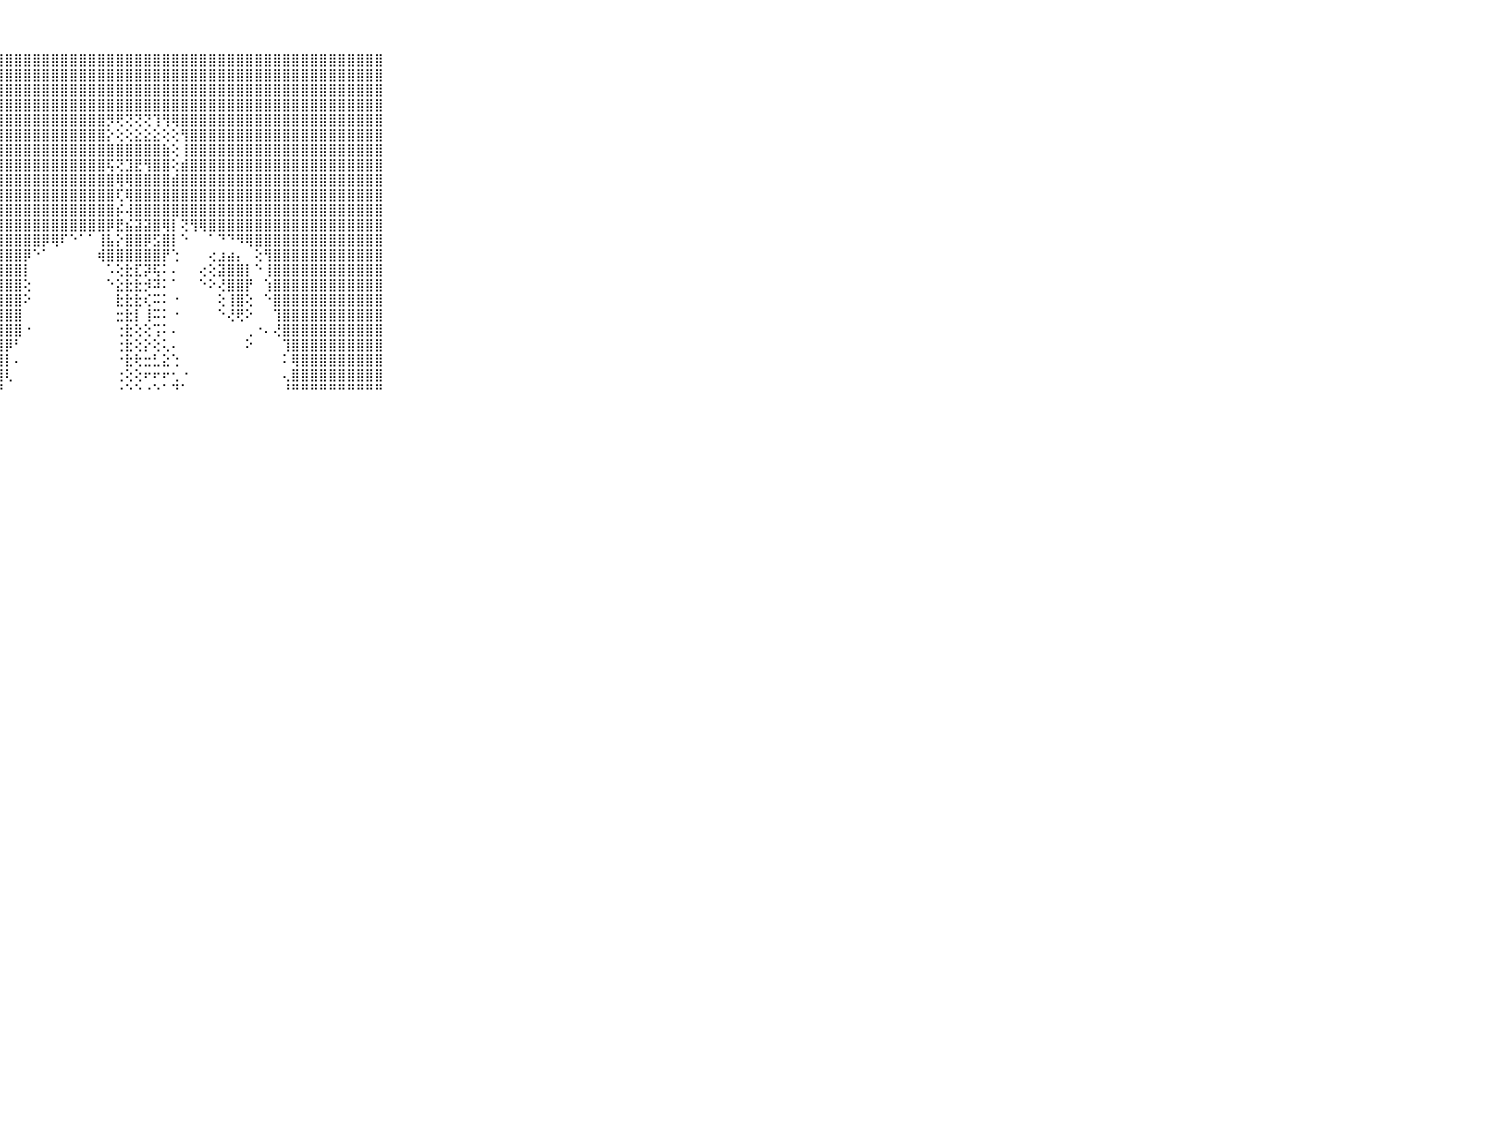

⠀⠀⠀⠀⠀⠀⠀⠀⠀⠀⠀⣿⣿⣿⣿⣿⣿⣿⣿⣿⣿⣿⣿⣿⣿⣿⣿⣿⣿⣿⣿⣿⣿⣿⣿⣿⣿⣿⣿⣿⣿⣿⣿⣿⣿⣿⣿⣿⣿⣿⣿⣿⣿⣿⣿⣿⣿⣿⣿⣿⣿⣿⣿⣿⣿⣿⣿⣿⣿⠀⠀⠀⠀⠀⠀⠀⠀⠀⠀⠀⠀
⠀⠀⠀⠀⠀⠀⠀⠀⠀⠀⠀⣿⣿⣿⣿⣿⣿⣿⣿⣿⣿⣿⣿⣿⣿⣿⣿⣿⣿⣿⣿⣿⣿⣿⣿⣿⣿⣿⣿⣿⣿⣿⣿⣿⣿⣿⣿⣿⣿⣿⣿⣿⣿⣿⣿⣿⣿⣿⣿⣿⣿⣿⣿⣿⣿⣿⣿⣿⣿⠀⠀⠀⠀⠀⠀⠀⠀⠀⠀⠀⠀
⠀⠀⠀⠀⠀⠀⠀⠀⠀⠀⠀⣿⣿⣿⣿⣿⣿⣿⣿⣿⣿⣿⣿⣿⣿⣿⣿⣿⣿⣿⣿⣿⣿⣿⣿⣿⣿⣿⣿⣿⣿⣿⣿⣿⣿⣿⣿⣿⣿⣿⣿⣿⣿⣿⣿⣿⣿⣿⣿⣿⣿⣿⣿⣿⣿⣿⣿⣿⣿⠀⠀⠀⠀⠀⠀⠀⠀⠀⠀⠀⠀
⠀⠀⠀⠀⠀⠀⠀⠀⠀⠀⠀⣿⣿⣿⣿⣿⣿⣿⣿⣿⣿⣿⣿⣿⣿⣿⣿⣿⣿⣿⣿⣿⣿⣿⣿⣿⣿⣿⣿⣿⣿⣿⣿⣿⣿⣿⣿⣿⣿⣿⣿⣿⣿⣿⣿⣿⣿⣿⣿⣿⣿⣿⣿⣿⣿⣿⣿⣿⣿⠀⠀⠀⠀⠀⠀⠀⠀⠀⠀⠀⠀
⠀⠀⠀⠀⠀⠀⠀⠀⠀⠀⠀⣿⣿⣿⣿⣿⣿⣿⣿⣿⣿⣿⣿⣿⣿⣿⣿⣿⣿⣿⣿⣿⣿⣿⣿⣿⣿⣿⣿⡻⢟⢝⢝⢝⢹⢻⢿⣿⣿⣿⣿⣿⣿⣿⣿⣿⣿⣿⣿⣿⣿⣿⣿⣿⣿⣿⣿⣿⣿⠀⠀⠀⠀⠀⠀⠀⠀⠀⠀⠀⠀
⠀⠀⠀⠀⠀⠀⠀⠀⠀⠀⠀⣿⣿⣿⣿⣿⣿⣿⣿⣿⣿⣿⣿⣿⣿⣿⣿⣿⣿⣿⣿⣿⣿⣿⣿⣿⣿⣿⣿⡕⢕⢕⣕⣕⣕⢕⢕⢻⣿⣿⣿⣿⣿⣿⣿⣿⣿⣿⣿⣿⣿⣿⣿⣿⣿⣿⣿⣿⣿⠀⠀⠀⠀⠀⠀⠀⠀⠀⠀⠀⠀
⠀⠀⠀⠀⠀⠀⠀⠀⠀⠀⠀⣿⣿⣿⣿⣿⣿⣿⣿⣿⣿⣿⣿⣿⣿⣿⣿⣿⣿⣿⣿⣿⣿⣿⣿⣿⣿⣿⣿⣿⣿⣿⣿⣿⣿⣷⢕⢸⣿⣿⣿⣿⣿⣿⣿⣿⣿⣿⣿⣿⣿⣿⣿⣿⣿⣿⣿⣿⣿⠀⠀⠀⠀⠀⠀⠀⠀⠀⠀⠀⠀
⠀⠀⠀⠀⠀⠀⠀⠀⠀⠀⠀⣿⣿⣿⣿⣿⣿⣿⣿⣿⣿⣿⣿⣿⣿⣿⣿⣿⣿⣿⣿⣿⣿⣿⣿⣿⣿⣿⣿⢯⢝⣹⣟⢻⣿⣿⢕⣾⣿⣿⣿⣿⣿⣿⣿⣿⣿⣿⣿⣿⣿⣿⣿⣿⣿⣿⣿⣿⣿⠀⠀⠀⠀⠀⠀⠀⠀⠀⠀⠀⠀
⠀⠀⠀⠀⠀⠀⠀⠀⠀⠀⠀⣿⣿⣿⣿⣿⣿⣿⣿⣿⣿⣿⣿⣿⣿⣿⣿⣿⣿⣿⣿⣿⣿⣿⣿⣿⣿⣿⣿⣿⢿⢿⣿⣿⣿⣿⣾⣿⣿⣿⣿⣿⣿⣿⣿⣿⣿⣿⣿⣿⣿⣿⣿⣿⣿⣿⣿⣿⣿⠀⠀⠀⠀⠀⠀⠀⠀⠀⠀⠀⠀
⠀⠀⠀⠀⠀⠀⠀⠀⠀⠀⠀⣿⣿⣿⣿⣿⣿⣿⣿⣿⣿⣿⣿⣿⣿⣿⣿⣿⣿⣿⣿⣿⣿⣿⣿⣿⣿⣿⣿⣿⢏⢿⣿⣿⣿⣿⣿⣿⣿⣿⣿⣿⣿⣿⣿⣿⣿⣿⣿⣿⣿⣿⣿⣿⣿⣿⣿⣿⣿⠀⠀⠀⠀⠀⠀⠀⠀⠀⠀⠀⠀
⠀⠀⠀⠀⠀⠀⠀⠀⠀⠀⠀⣿⣿⣿⣿⣿⣿⣿⣿⣿⣿⣿⣿⣿⣿⣿⣿⣿⣿⣿⣿⣿⣿⣿⣿⣿⣿⣿⣿⣿⡮⢼⣿⣿⣿⣿⣿⣿⣿⣿⣿⣿⣿⣿⣿⣿⣿⣿⣿⣿⣿⣿⣿⣿⣿⣿⣿⣿⣿⠀⠀⠀⠀⠀⠀⠀⠀⠀⠀⠀⠀
⠀⠀⠀⠀⠀⠀⠀⠀⠀⠀⠀⣿⣿⣿⣿⣿⣿⣿⣿⣿⣿⣿⣿⣿⣿⣿⣿⣿⣿⣿⣿⣿⣿⣿⣿⣿⣿⣿⣿⡿⣟⣮⣽⣽⣿⢿⡇⢝⢻⢿⣿⣿⣿⣿⣿⣿⣿⣿⣿⣿⣿⣿⣿⣿⣿⣿⣿⣿⣿⠀⠀⠀⠀⠀⠀⠀⠀⠀⠀⠀⠀
⠀⠀⠀⠀⠀⠀⠀⠀⠀⠀⠀⣿⣿⣿⣿⣿⣿⣿⣿⣿⣿⣿⣿⣿⣿⣿⣿⣿⣿⣿⣿⣿⡿⢿⠏⠑⠁⠁⢸⣧⡕⣿⣿⡿⣫⣿⡇⠑⠀⠀⠁⠙⠙⠻⢿⣿⣿⣿⣿⣿⣿⣿⣿⣿⣿⣿⣿⣿⣿⠀⠀⠀⠀⠀⠀⠀⠀⠀⠀⠀⠀
⠀⠀⠀⠀⠀⠀⠀⠀⠀⠀⠀⣿⣿⣿⣿⣿⣿⣿⣿⣿⣿⣿⣿⣿⣿⣿⣿⣿⣿⣿⡿⠑⠁⠀⠀⠀⠀⠀⢾⣿⣿⣿⣿⣿⣿⡟⢑⠀⠀⠀⢔⣰⣴⡄⠀⢕⢻⣿⣿⣿⣿⣿⣿⣿⣿⣿⣿⣿⣿⠀⠀⠀⠀⠀⠀⠀⠀⠀⠀⠀⠀
⠀⠀⠀⠀⠀⠀⠀⠀⠀⠀⠀⣿⣿⣿⣿⣿⣿⣿⣿⣿⣿⣿⣿⣿⣿⣿⣿⣿⣿⣿⡇⠀⠀⠀⠀⠀⠀⠀⠀⠡⢕⣗⣏⡽⢯⠅⠄⠀⠀⢔⢕⣽⣿⣿⡇⠑⢸⣿⣿⣿⣿⣿⣿⣿⣿⣿⣿⣿⣿⠀⠀⠀⠀⠀⠀⠀⠀⠀⠀⠀⠀
⠀⠀⠀⠀⠀⠀⠀⠀⠀⠀⠀⣿⣿⣿⣿⣿⣿⣿⣿⣿⣿⣿⣿⣿⣿⣿⣿⣿⣿⣿⢕⠀⠀⠀⠀⠀⠀⠀⠀⠑⣕⣗⣗⡺⠽⠅⠁⠀⠀⠑⠕⢜⣿⣿⡟⠀⢱⣿⣿⣿⣿⣿⣿⣿⣿⣿⣿⣿⣿⠀⠀⠀⠀⠀⠀⠀⠀⠀⠀⠀⠀
⠀⠀⠀⠀⠀⠀⠀⠀⠀⠀⠀⣿⣿⣿⣿⣿⣿⣿⣿⣿⣿⣿⣿⣿⣿⣿⣿⣿⣿⣿⠕⠀⠀⠀⠀⠀⠀⠀⠀⠀⣗⣗⣗⢎⠭⠅⠐⠀⠀⠀⠀⢕⢸⣿⢕⠀⠑⣿⣿⣿⣿⣿⣿⣿⣿⣿⣿⣿⣿⠀⠀⠀⠀⠀⠀⠀⠀⠀⠀⠀⠀
⠀⠀⠀⠀⠀⠀⠀⠀⠀⠀⠀⣿⣿⣿⣿⣿⣿⣿⣿⣿⣿⣿⣿⣿⣿⣿⣿⣿⣿⣿⠀⠀⠀⠀⠀⠀⠀⠀⠀⠀⣒⣗⡇⢸⠭⠅⠐⠀⠀⠀⠀⠑⢜⢟⠕⠀⠀⢹⣿⣿⣿⣿⣿⣿⣿⣿⣿⣿⣿⠀⠀⠀⠀⠀⠀⠀⠀⠀⠀⠀⠀
⠀⠀⠀⠀⠀⠀⠀⠀⠀⠀⠀⣿⣿⣿⣿⣿⣿⣿⣿⣿⣿⣿⣿⣿⣿⣿⣿⣿⣿⣿⠐⠀⠀⠀⠀⠀⠀⠀⠀⠀⢐⣗⢕⢕⢩⠅⠄⠀⠀⠀⠀⠀⠀⠀⢀⠐⠄⢜⣿⣿⣿⣿⣿⣿⣿⣿⣿⣿⣿⠀⠀⠀⠀⠀⠀⠀⠀⠀⠀⠀⠀
⠀⠀⠀⠀⠀⠀⠀⠀⠀⠀⠀⣿⣿⣿⣿⣿⣿⣿⣿⣿⣿⣿⣿⣿⣿⣿⣿⣿⡿⠃⠀⠀⠀⠀⠀⠀⠀⠀⠀⠀⢐⣗⢕⡕⢕⢅⠄⠀⠀⠀⠀⠀⠀⠀⠕⠀⠀⠀⢹⣿⣿⣿⣿⣿⣿⣿⣿⣿⣿⠀⠀⠀⠀⠀⠀⠀⠀⠀⠀⠀⠀
⠀⠀⠀⠀⠀⠀⠀⠀⠀⠀⠀⣿⣿⣿⣿⣿⣿⣿⣿⣿⣿⣿⣿⣿⣿⣿⣿⣿⡇⠄⠀⠀⠀⠀⠀⠀⠀⠀⠀⠀⠐⣗⢗⣒⣃⣕⢑⠀⠀⠀⠀⠀⠀⠀⠀⠀⠀⠀⠅⢿⣿⣿⣿⣿⣿⣿⣿⣿⣿⠀⠀⠀⠀⠀⠀⠀⠀⠀⠀⠀⠀
⠀⠀⠀⠀⠀⠀⠀⠀⠀⠀⠀⣿⣿⣿⣿⣿⣿⣿⣿⣿⣿⣿⣿⣿⣿⣿⣿⣿⢇⠀⠀⠀⠀⠀⠀⠀⠀⠀⠀⠀⢐⢕⢕⠖⠖⠖⢂⠐⠀⠀⠀⠀⠀⠀⠀⠀⠀⠀⢄⣿⣿⣿⣿⣿⣿⣿⣿⣿⣿⠀⠀⠀⠀⠀⠀⠀⠀⠀⠀⠀⠀
⠀⠀⠀⠀⠀⠀⠀⠀⠀⠀⠀⠛⠛⠛⠛⠛⠛⠛⠛⠛⠛⠛⠛⠛⠛⠛⠛⠛⠀⠀⠀⠀⠀⠀⠀⠀⠀⠀⠀⠀⠐⠑⠑⠐⠑⠁⠙⠁⠀⠀⠀⠀⠀⠀⠀⠀⠀⠀⠘⠛⠛⠛⠛⠛⠛⠛⠛⠛⠛⠀⠀⠀⠀⠀⠀⠀⠀⠀⠀⠀⠀